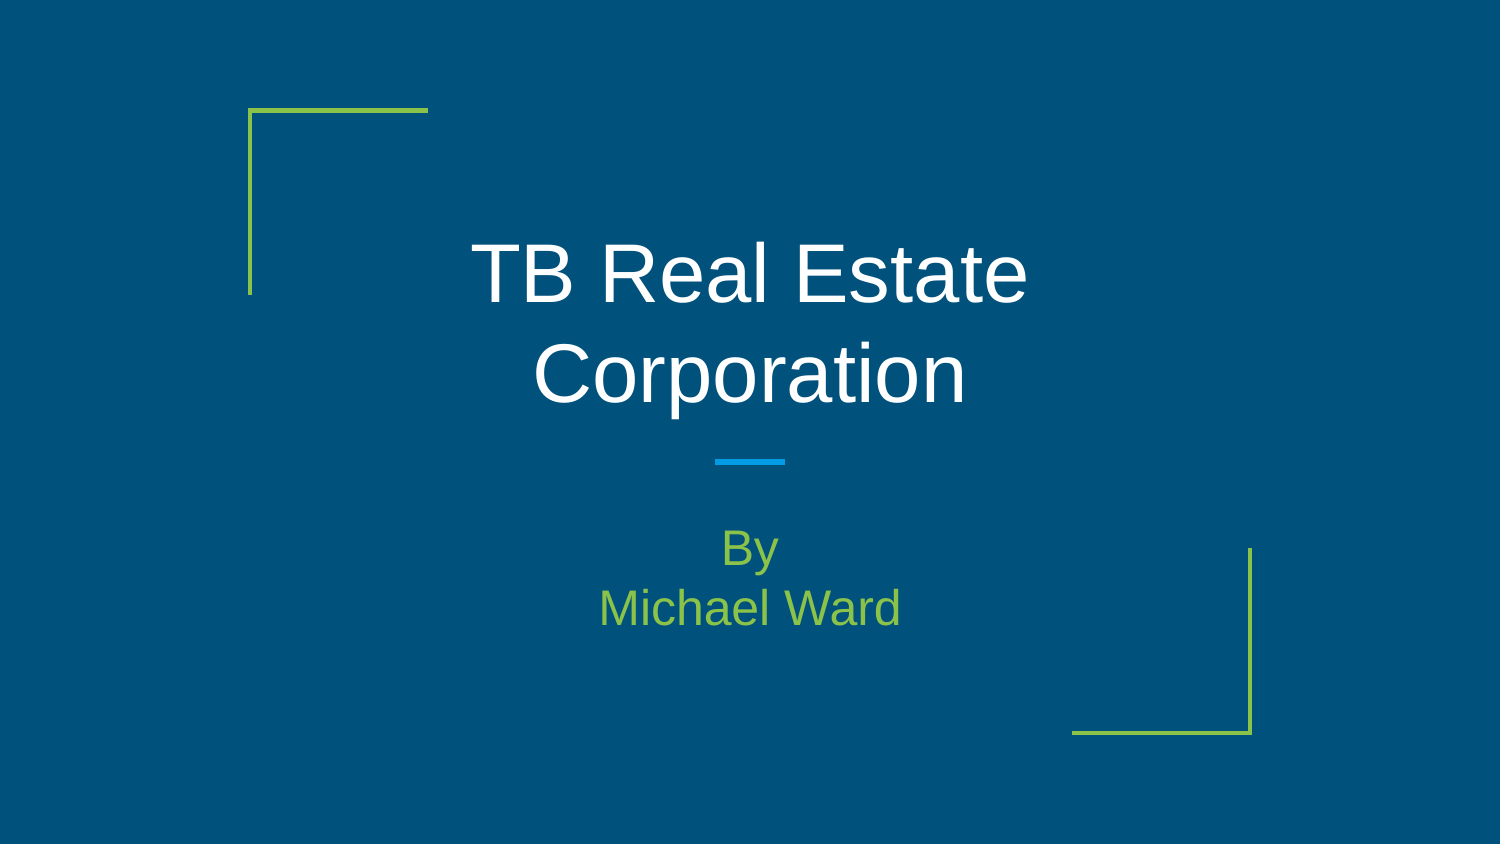

# TB Real Estate Corporation
By
Michael Ward